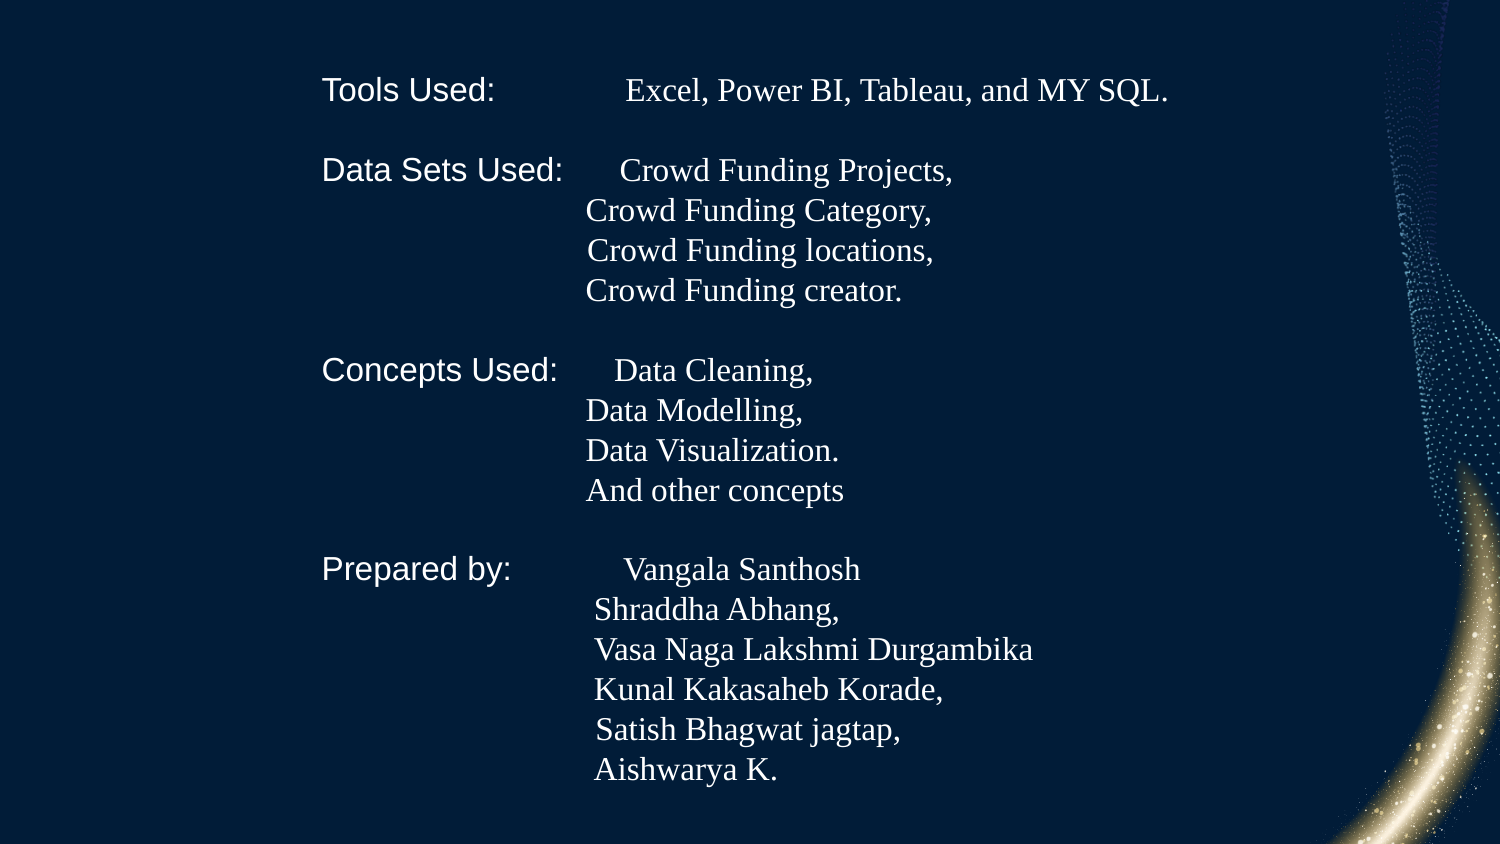

Tools Used:              Excel, Power BI, Tableau, and MY SQL.

Data Sets Used:      Crowd Funding Projects,
                                Crowd Funding Category,
	              Crowd Funding locations,
                                Crowd Funding creator.

Concepts Used:      Data Cleaning,
                                Data Modelling,
                                Data Visualization.
                                And other concepts

Prepared by:            Vangala Santhosh
                                 Shraddha Abhang,
                                 Vasa Naga Lakshmi Durgambika
                                 Kunal Kakasaheb Korade,
	               Satish Bhagwat jagtap,
	               Aishwarya K.